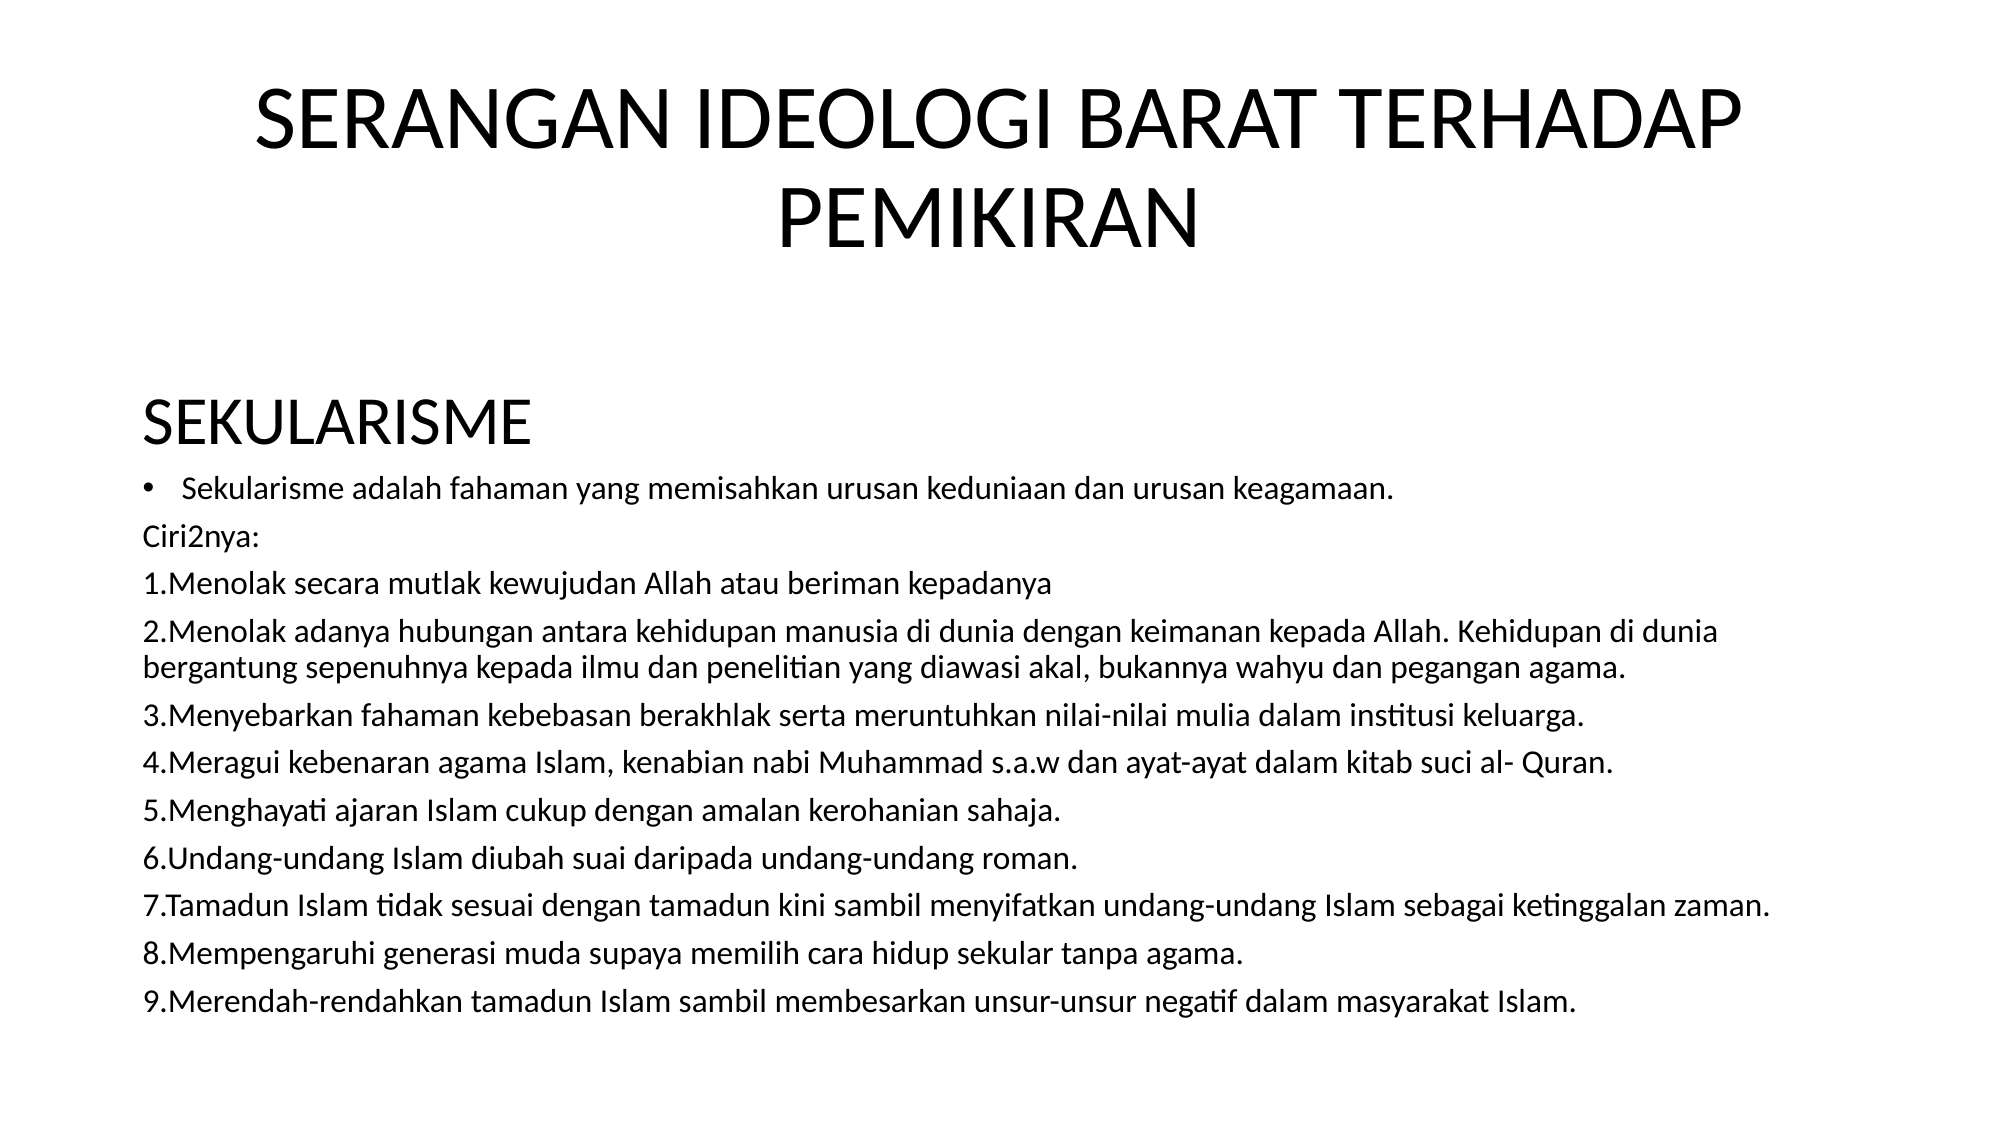

# SERANGAN IDEOLOGI BARAT TERHADAP PEMIKIRAN

SEKULARISME
Sekularisme adalah fahaman yang memisahkan urusan keduniaan dan urusan keagamaan.
Ciri2nya:
1.Menolak secara mutlak kewujudan Allah atau beriman kepadanya
2.Menolak adanya hubungan antara kehidupan manusia di dunia dengan keimanan kepada Allah. Kehidupan di dunia bergantung sepenuhnya kepada ilmu dan penelitian yang diawasi akal, bukannya wahyu dan pegangan agama.
3.Menyebarkan fahaman kebebasan berakhlak serta meruntuhkan nilai-nilai mulia dalam institusi keluarga.
4.Meragui kebenaran agama Islam, kenabian nabi Muhammad s.a.w dan ayat-ayat dalam kitab suci al- Quran.
5.Menghayati ajaran Islam cukup dengan amalan kerohanian sahaja.
6.Undang-undang Islam diubah suai daripada undang-undang roman.
7.Tamadun Islam tidak sesuai dengan tamadun kini sambil menyifatkan undang-undang Islam sebagai ketinggalan zaman.
8.Mempengaruhi generasi muda supaya memilih cara hidup sekular tanpa agama.
9.Merendah-rendahkan tamadun Islam sambil membesarkan unsur-unsur negatif dalam masyarakat Islam.